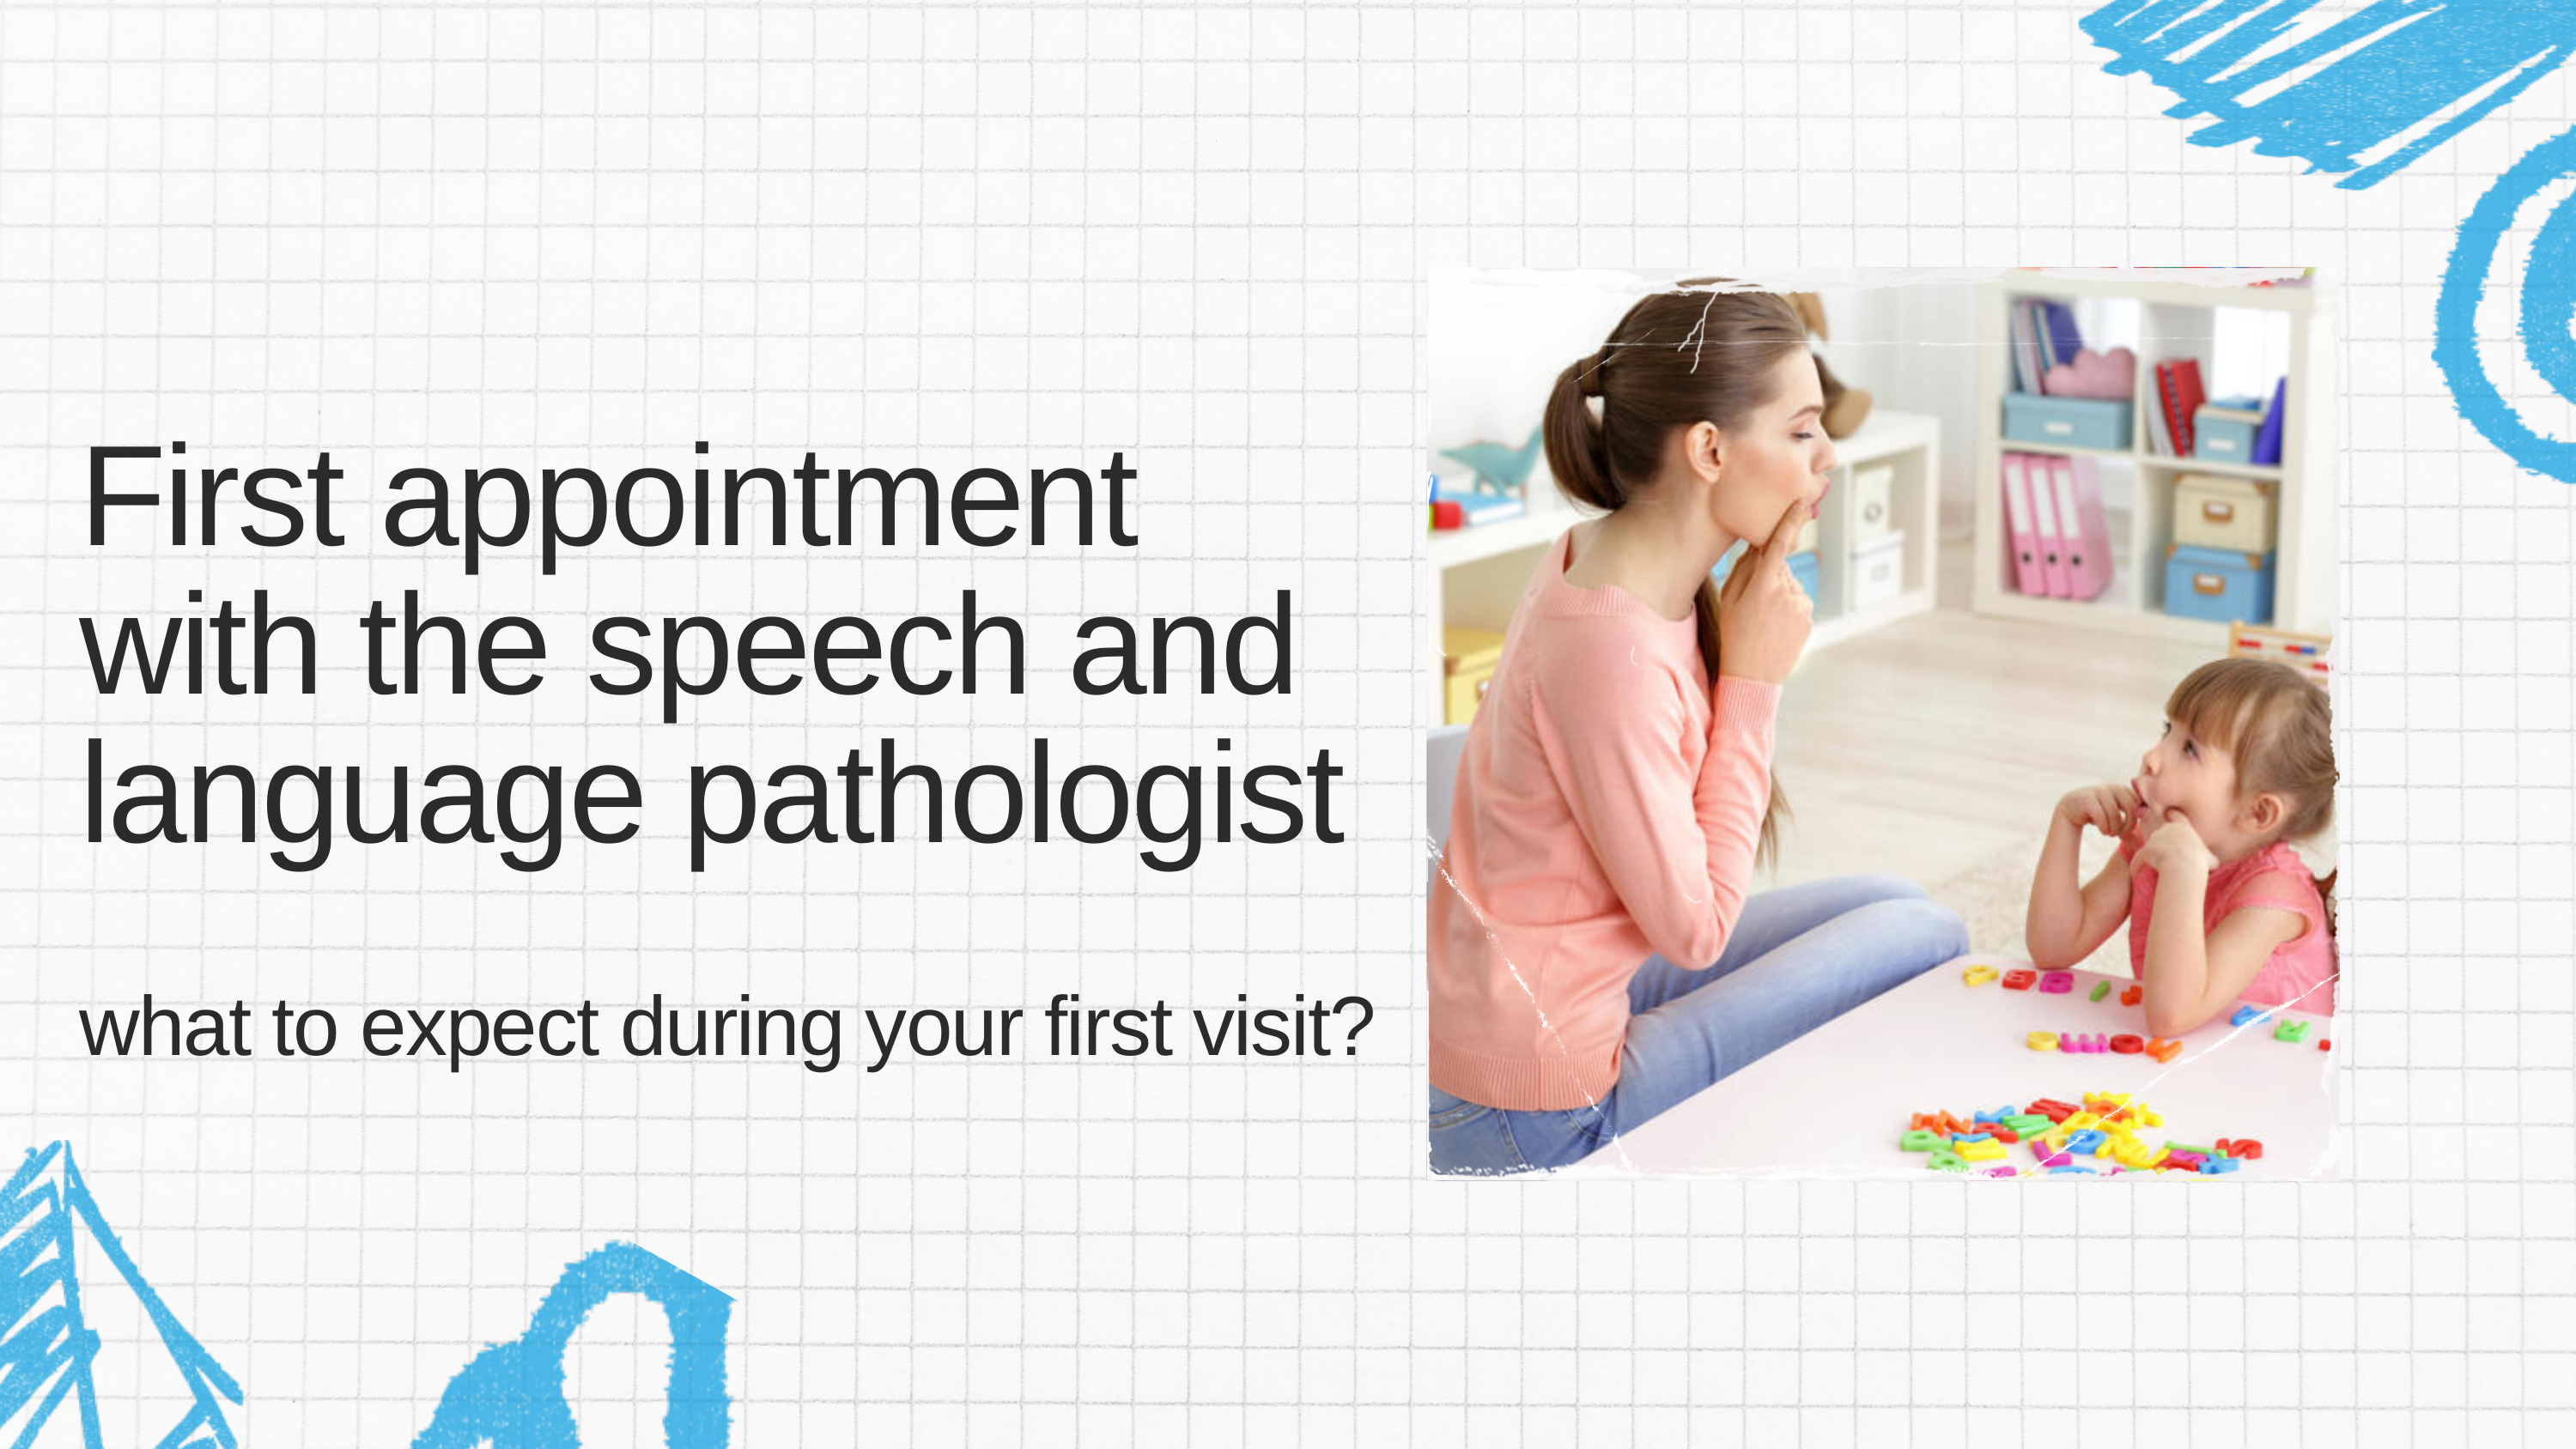

First appointment with the speech and language pathologist
what to expect during your first visit?